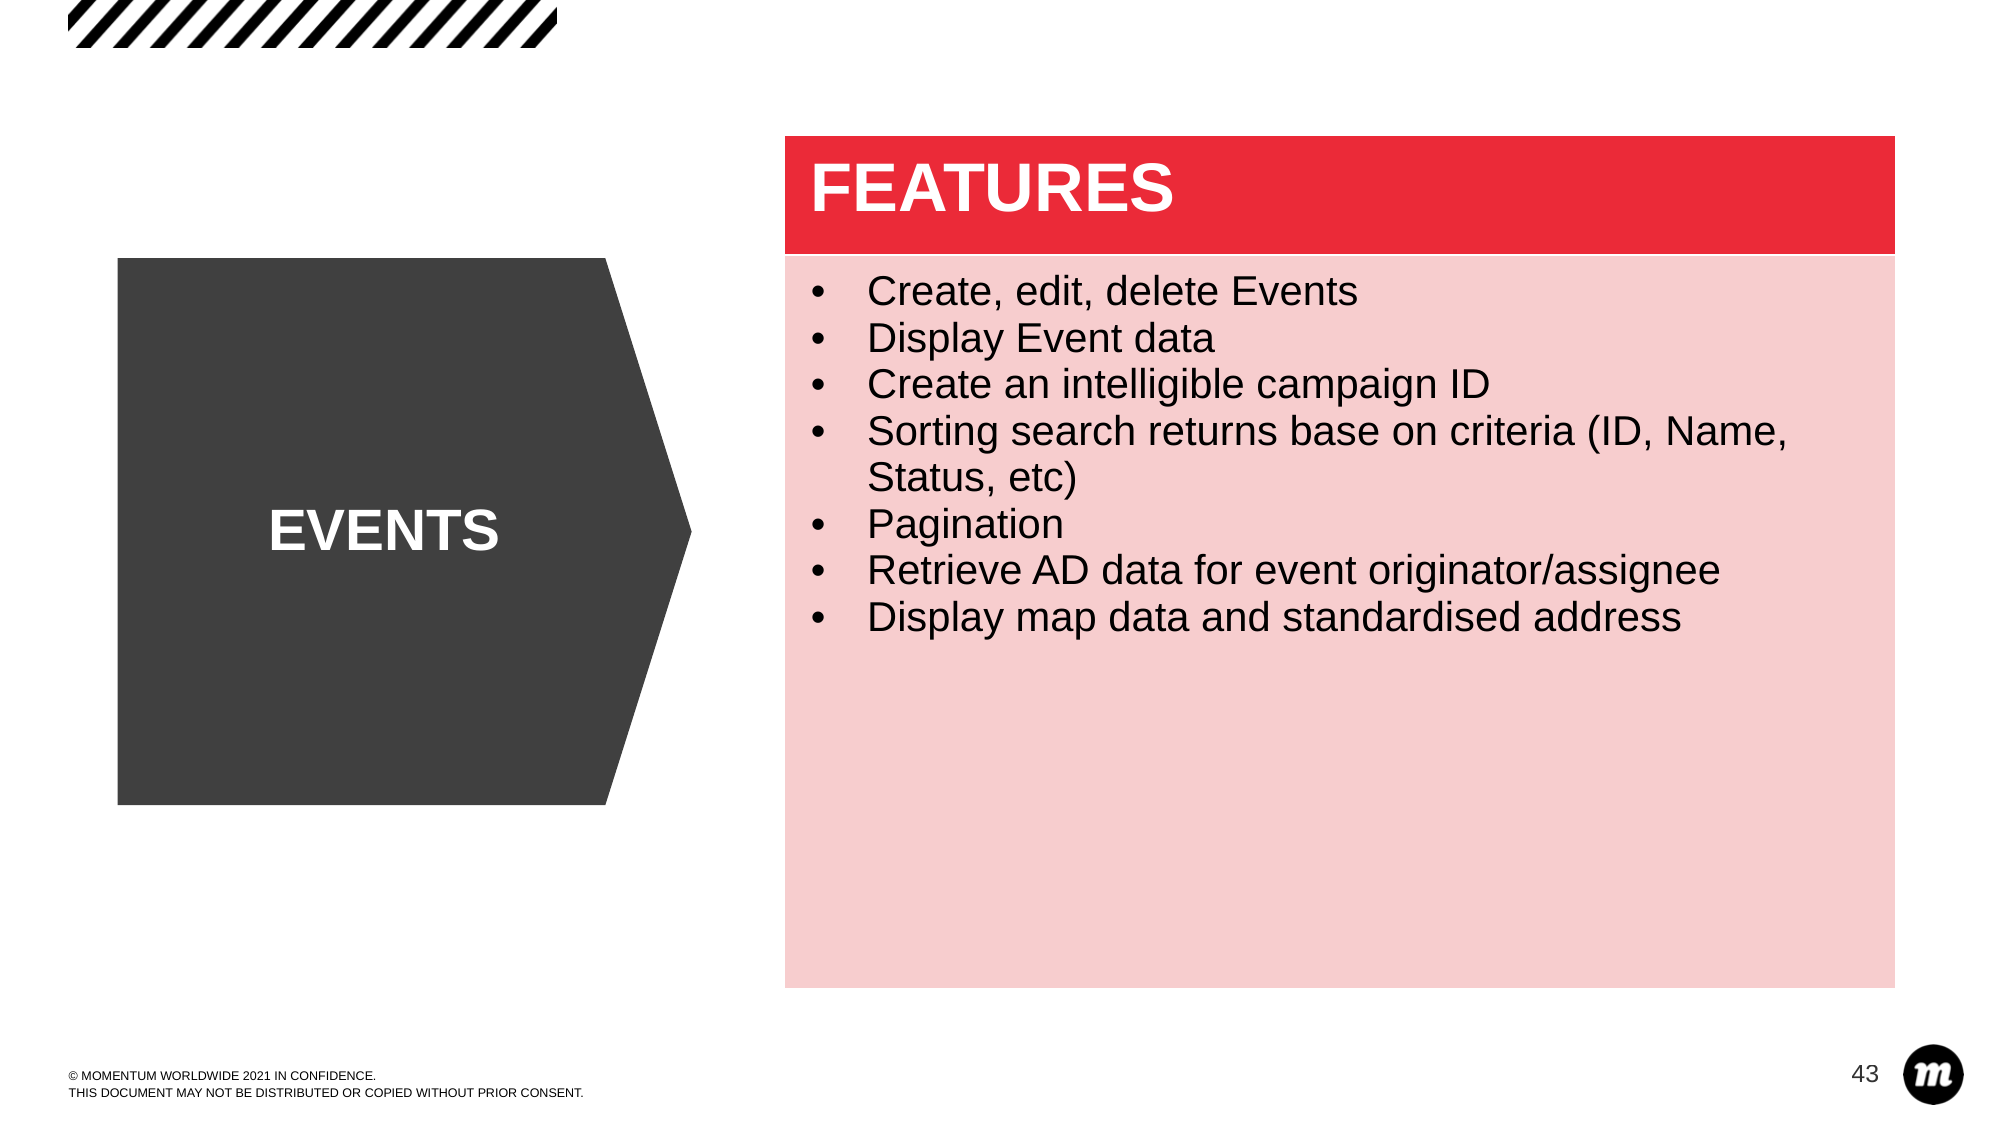

| FEATURES |
| --- |
| Create, edit, delete Events Display Event data Create an intelligible campaign ID Sorting search returns base on criteria (ID, Name, Status, etc) Pagination Retrieve AD data for event originator/assignee Display map data and standardised address |

# EVENTS
43